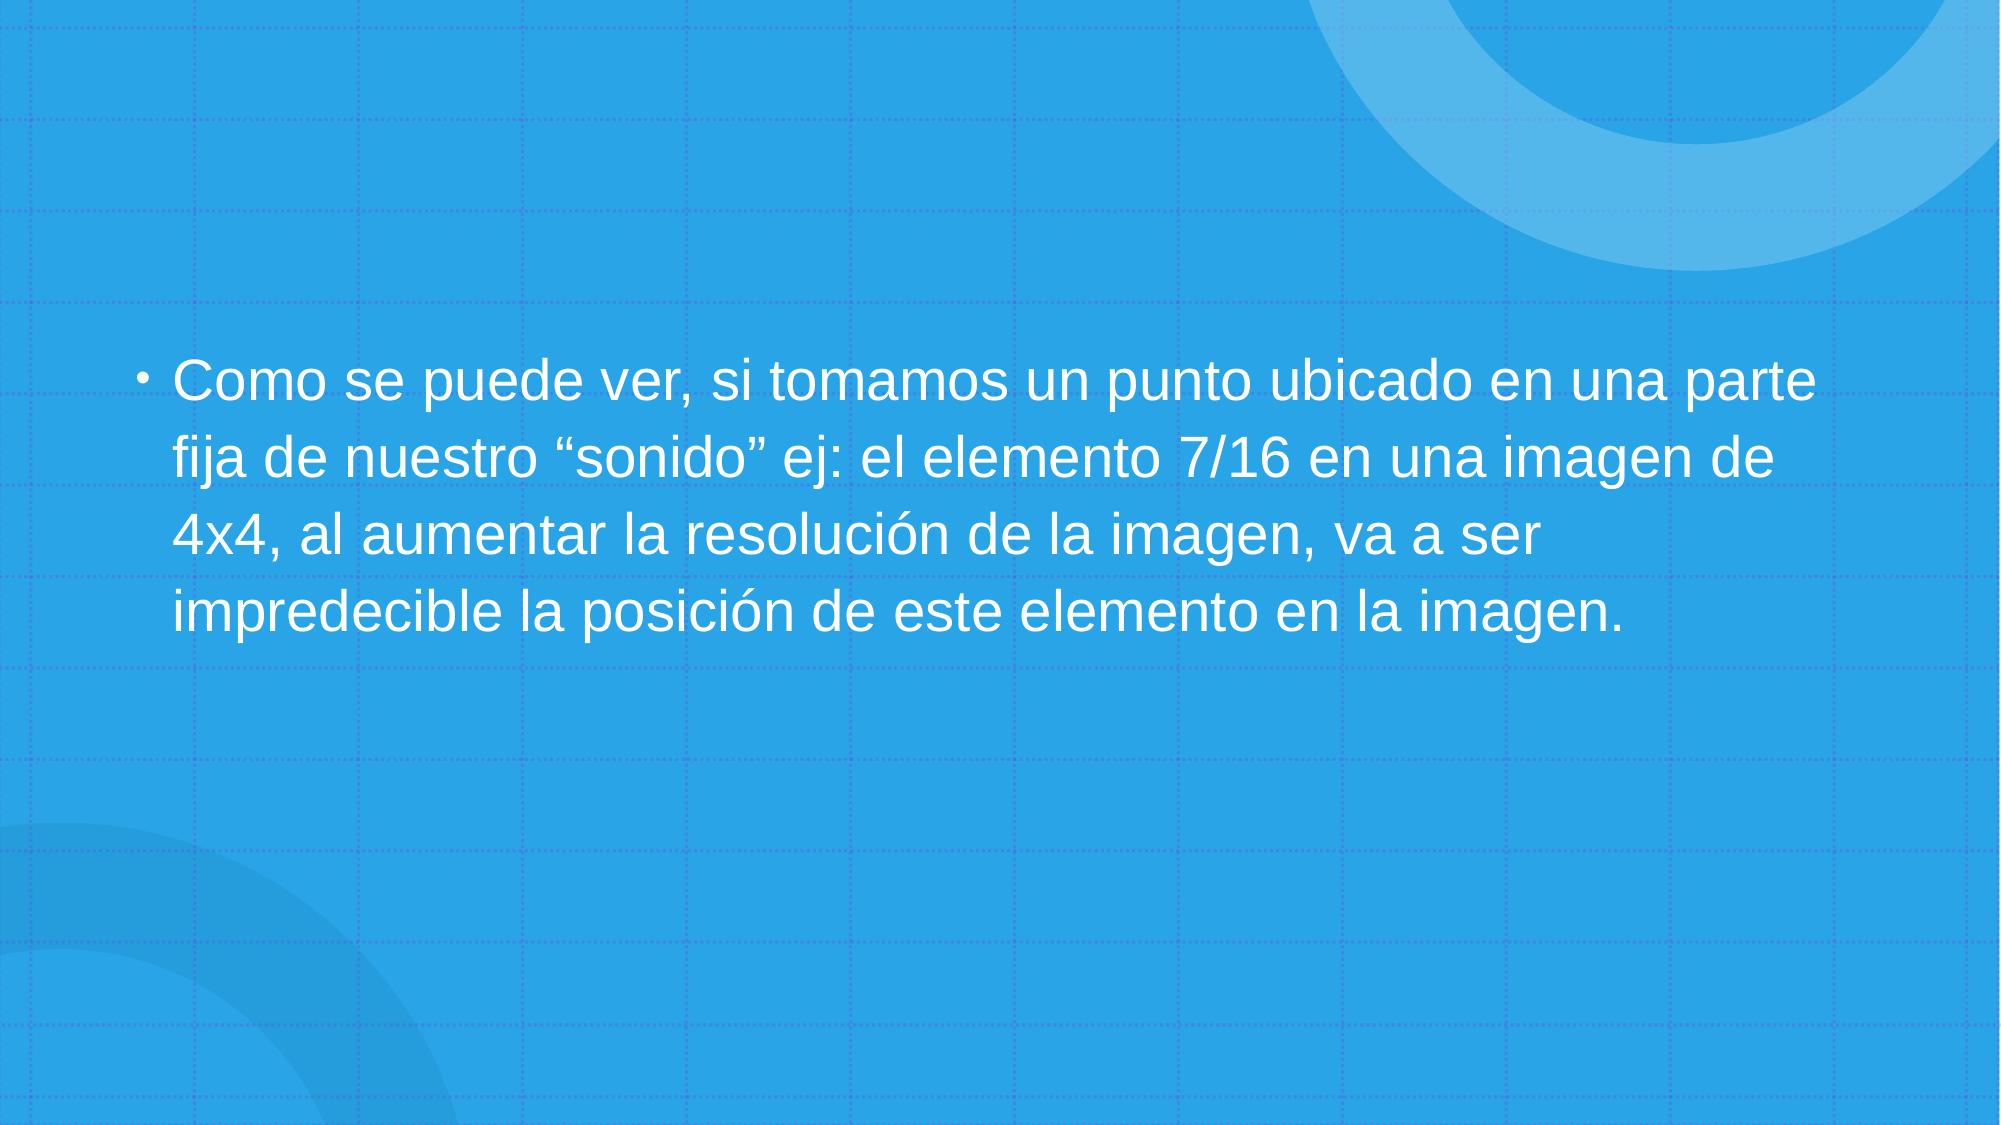

Como se puede ver, si tomamos un punto ubicado en una parte fija de nuestro “sonido” ej: el elemento 7/16 en una imagen de 4x4, al aumentar la resolución de la imagen, va a ser impredecible la posición de este elemento en la imagen.